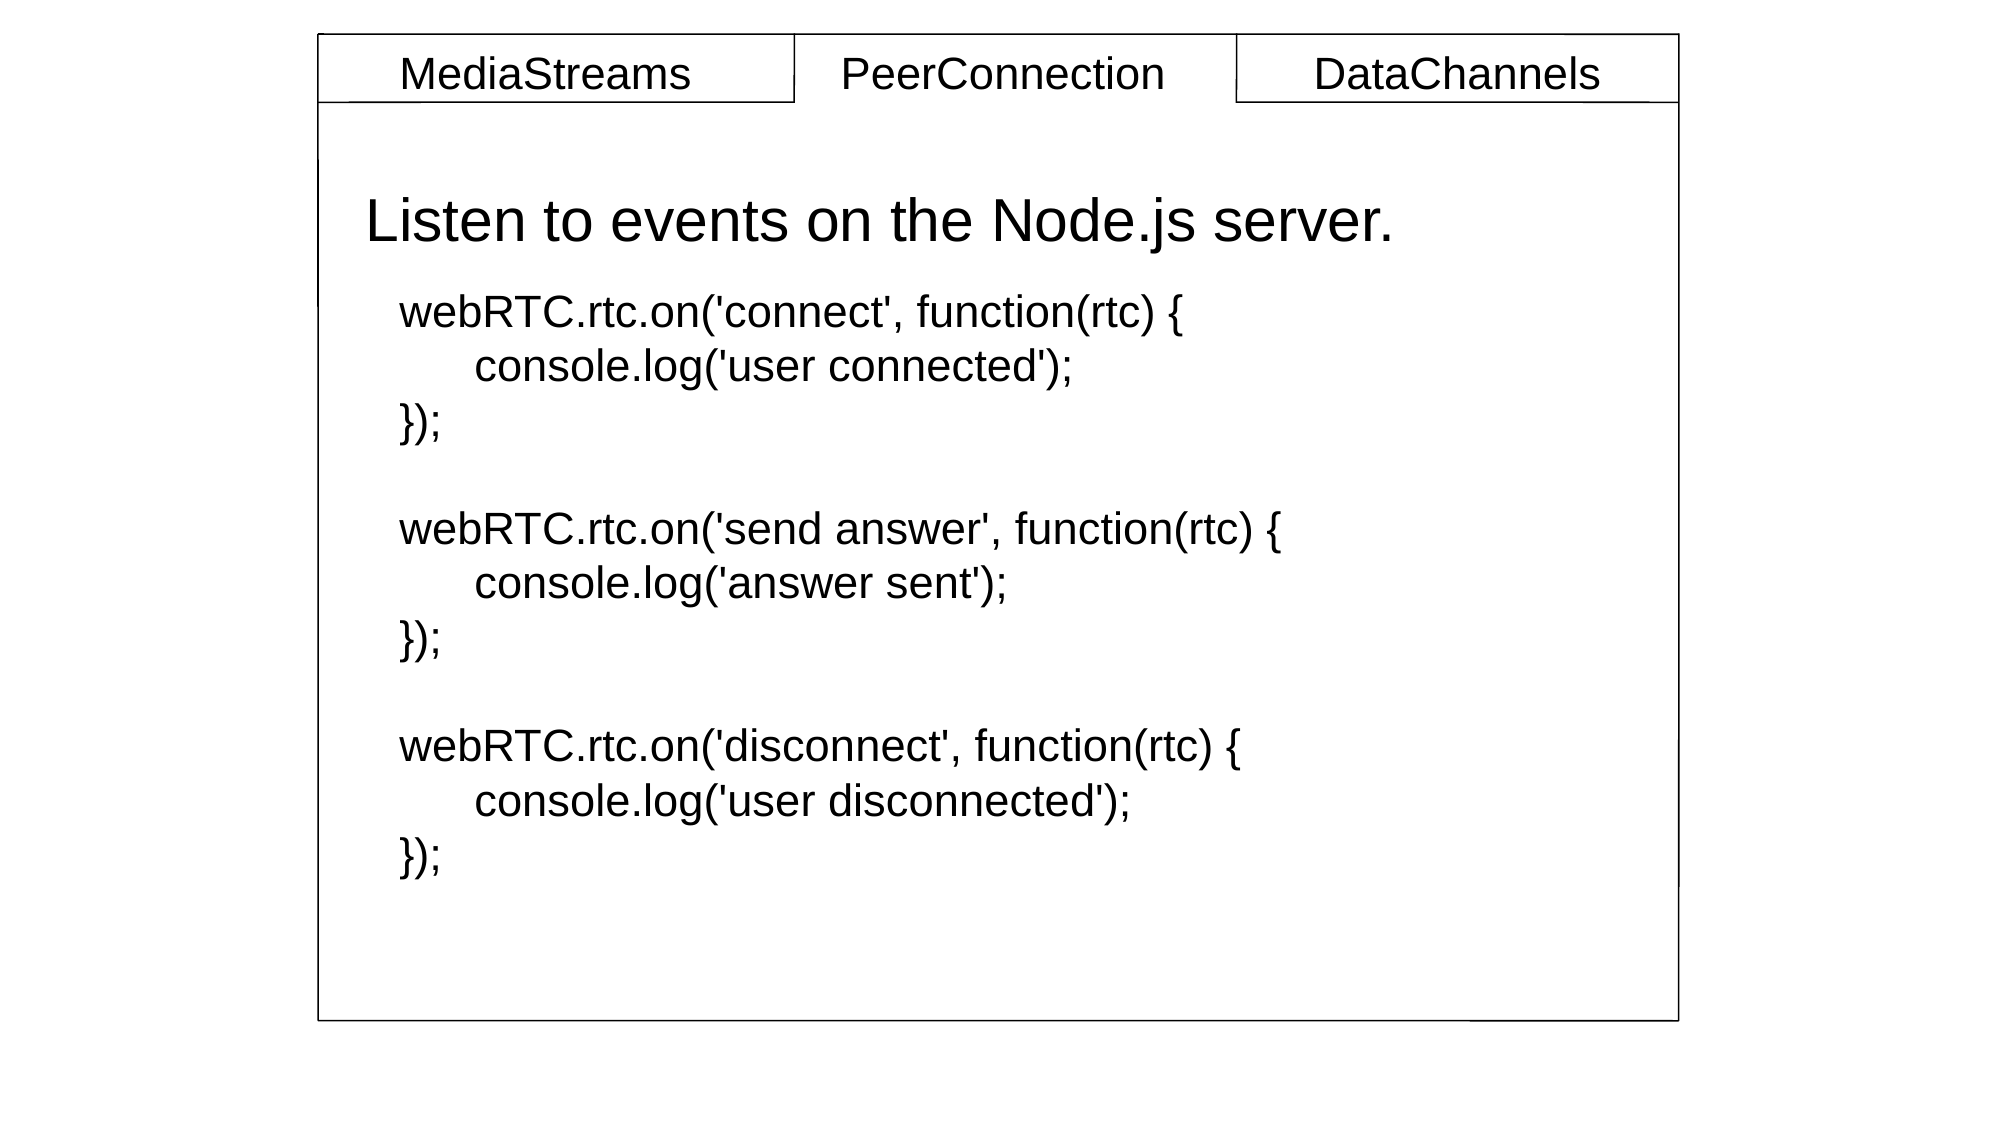

MediaStreams
PeerConnection
DataChannels

Listen to events on the Node.js server.
webRTC.rtc.on('connect', function(rtc) {
	console.log('user connected');
});

webRTC.rtc.on('send answer', function(rtc) {
	console.log('answer sent');
});

webRTC.rtc.on('disconnect', function(rtc) {
	console.log('user disconnected');
});